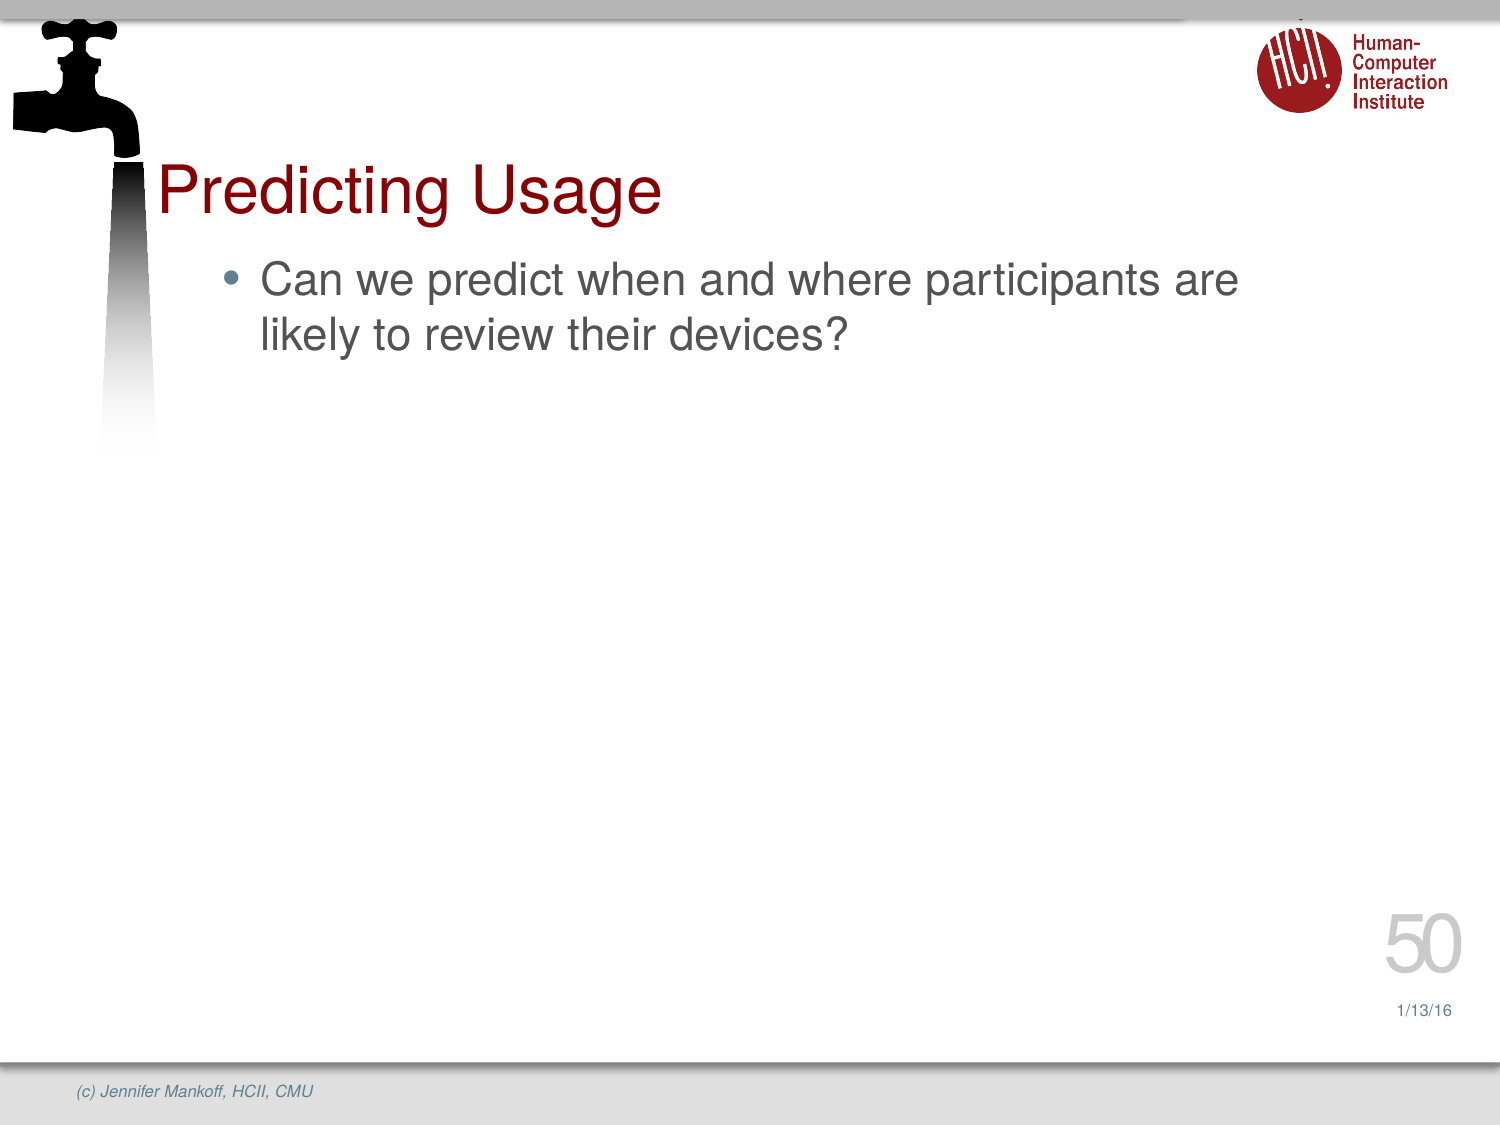

# Predicting Usage
Can we predict when and where participants are likely to review their devices?

50
1/13/16
(c) Jennifer Mankoff, HCII, CMU